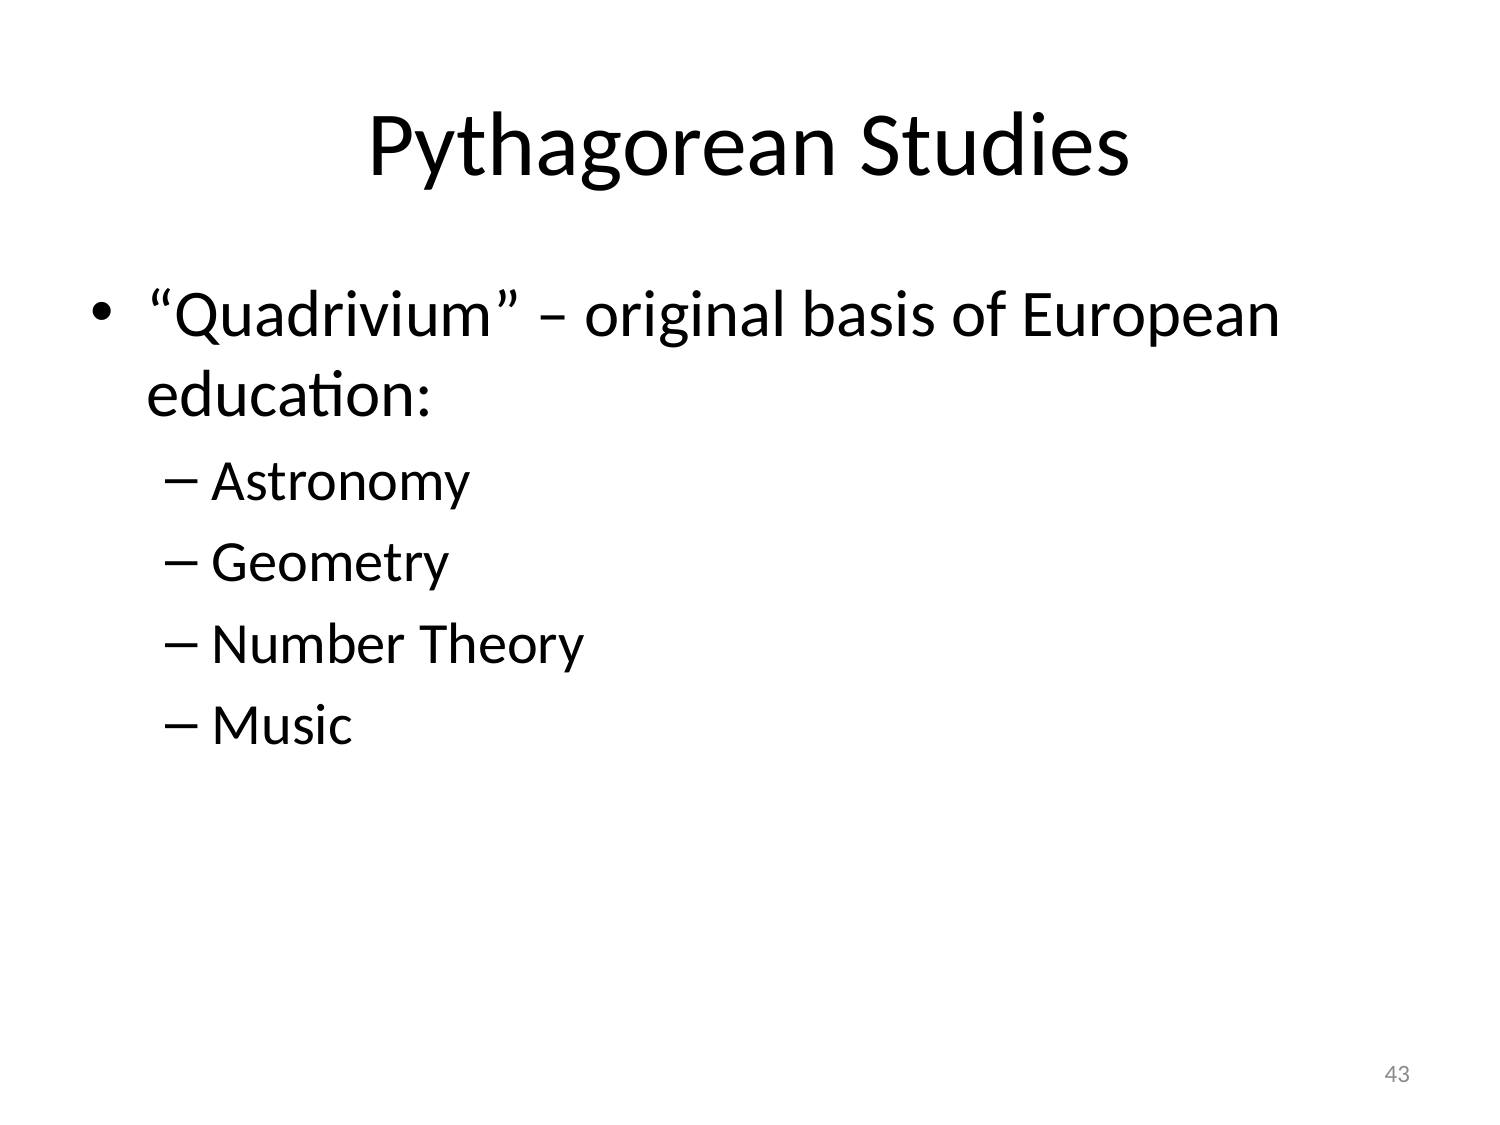

# Pythagorean Studies
“Quadrivium” – original basis of European education:
Astronomy
Geometry
Number Theory
Music

43